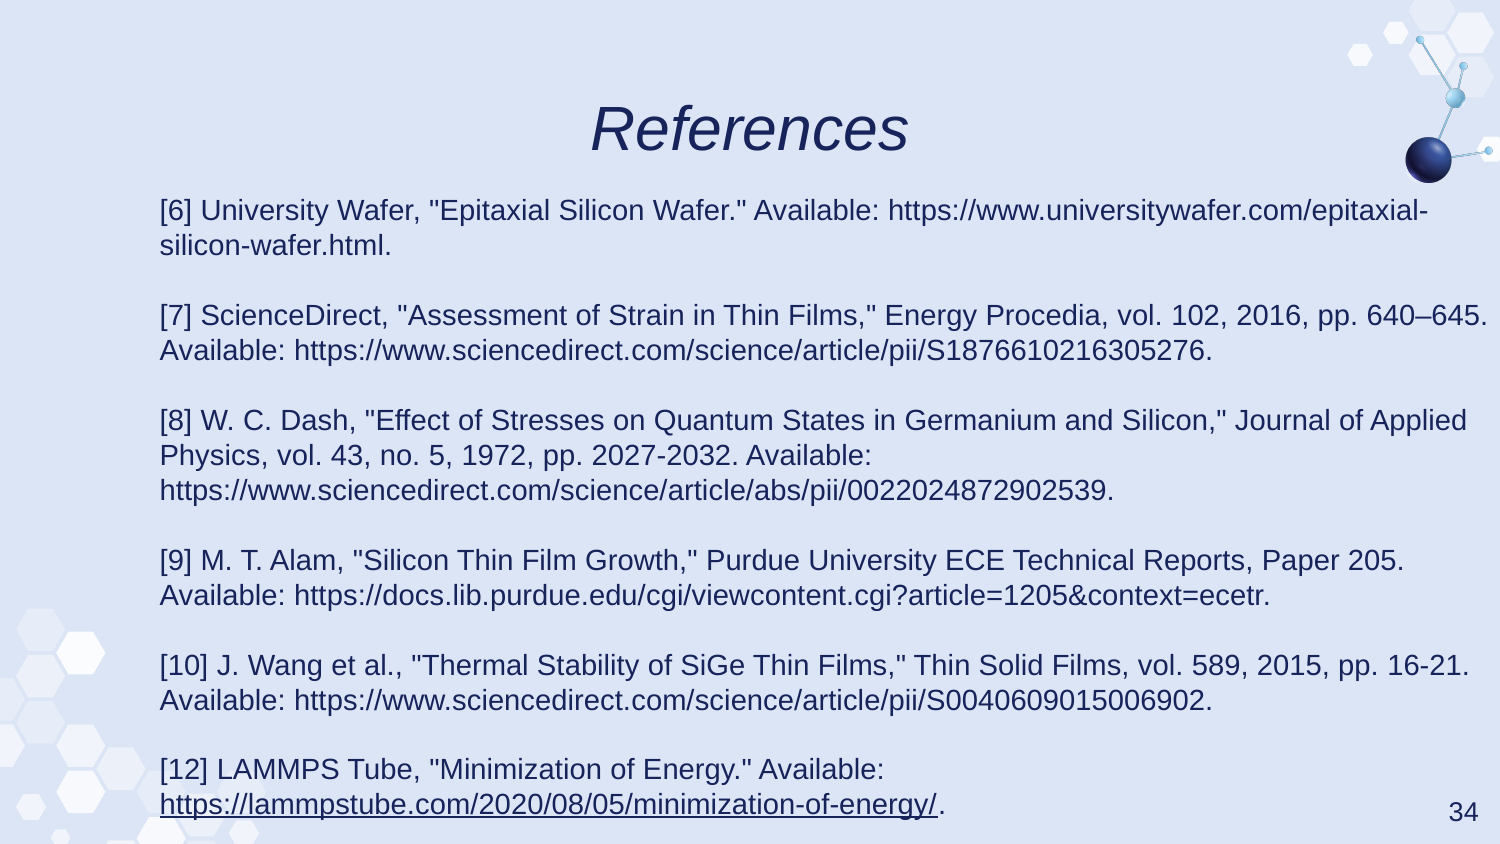

# References
[6] University Wafer, "Epitaxial Silicon Wafer." Available: https://www.universitywafer.com/epitaxial-silicon-wafer.html.

[7] ScienceDirect, "Assessment of Strain in Thin Films," Energy Procedia, vol. 102, 2016, pp. 640–645. Available: https://www.sciencedirect.com/science/article/pii/S1876610216305276.

[8] W. C. Dash, "Effect of Stresses on Quantum States in Germanium and Silicon," Journal of Applied Physics, vol. 43, no. 5, 1972, pp. 2027-2032. Available: https://www.sciencedirect.com/science/article/abs/pii/0022024872902539.

[9] M. T. Alam, "Silicon Thin Film Growth," Purdue University ECE Technical Reports, Paper 205. Available: https://docs.lib.purdue.edu/cgi/viewcontent.cgi?article=1205&context=ecetr.

[10] J. Wang et al., "Thermal Stability of SiGe Thin Films," Thin Solid Films, vol. 589, 2015, pp. 16-21. Available: https://www.sciencedirect.com/science/article/pii/S0040609015006902.

[12] LAMMPS Tube, "Minimization of Energy." Available: https://lammpstube.com/2020/08/05/minimization-of-energy/.

34